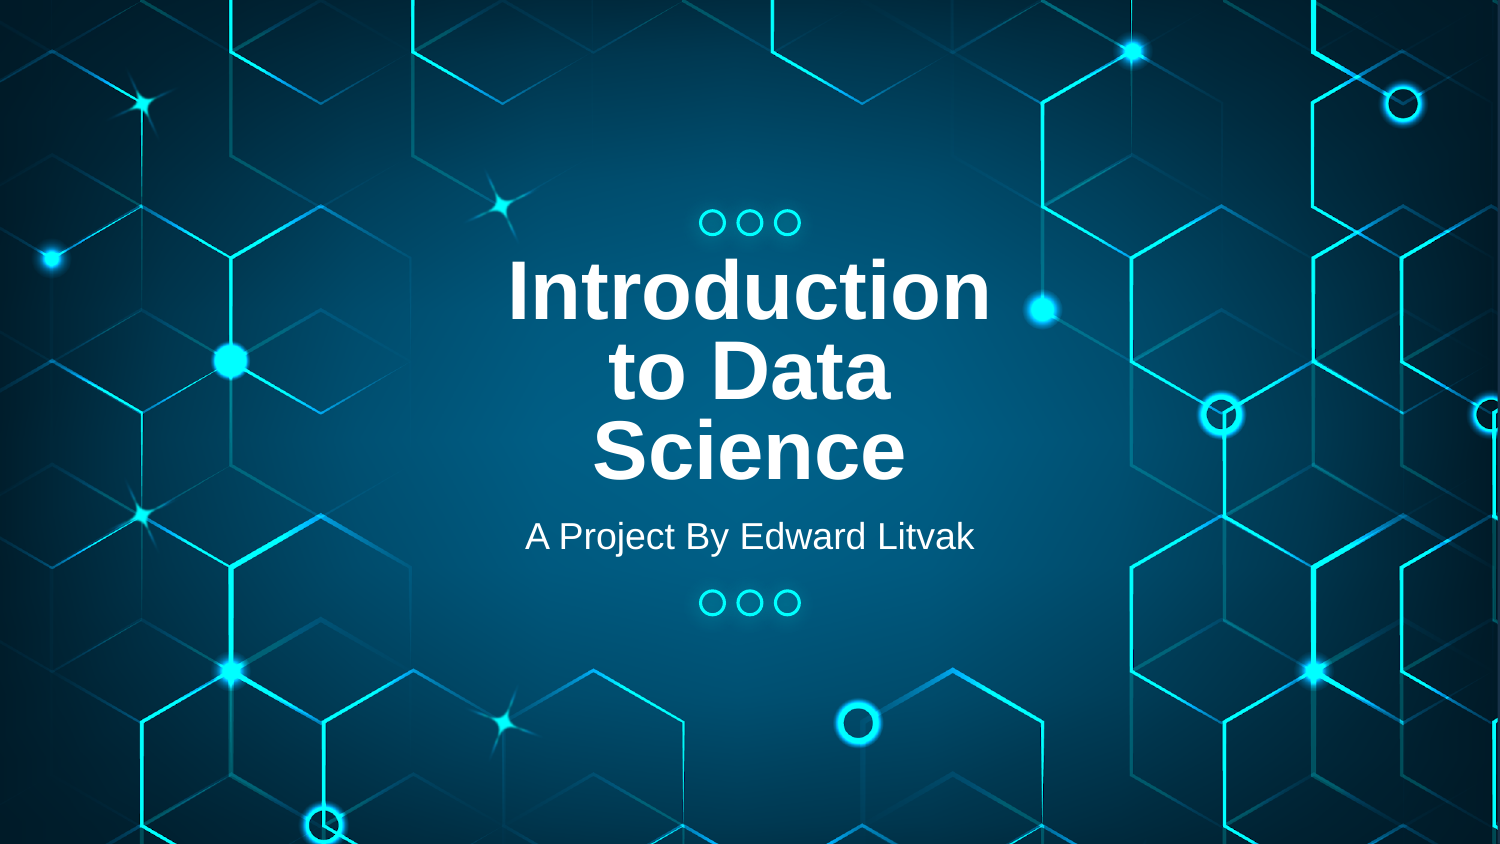

# Introduction to Data Science
A Project By Edward Litvak